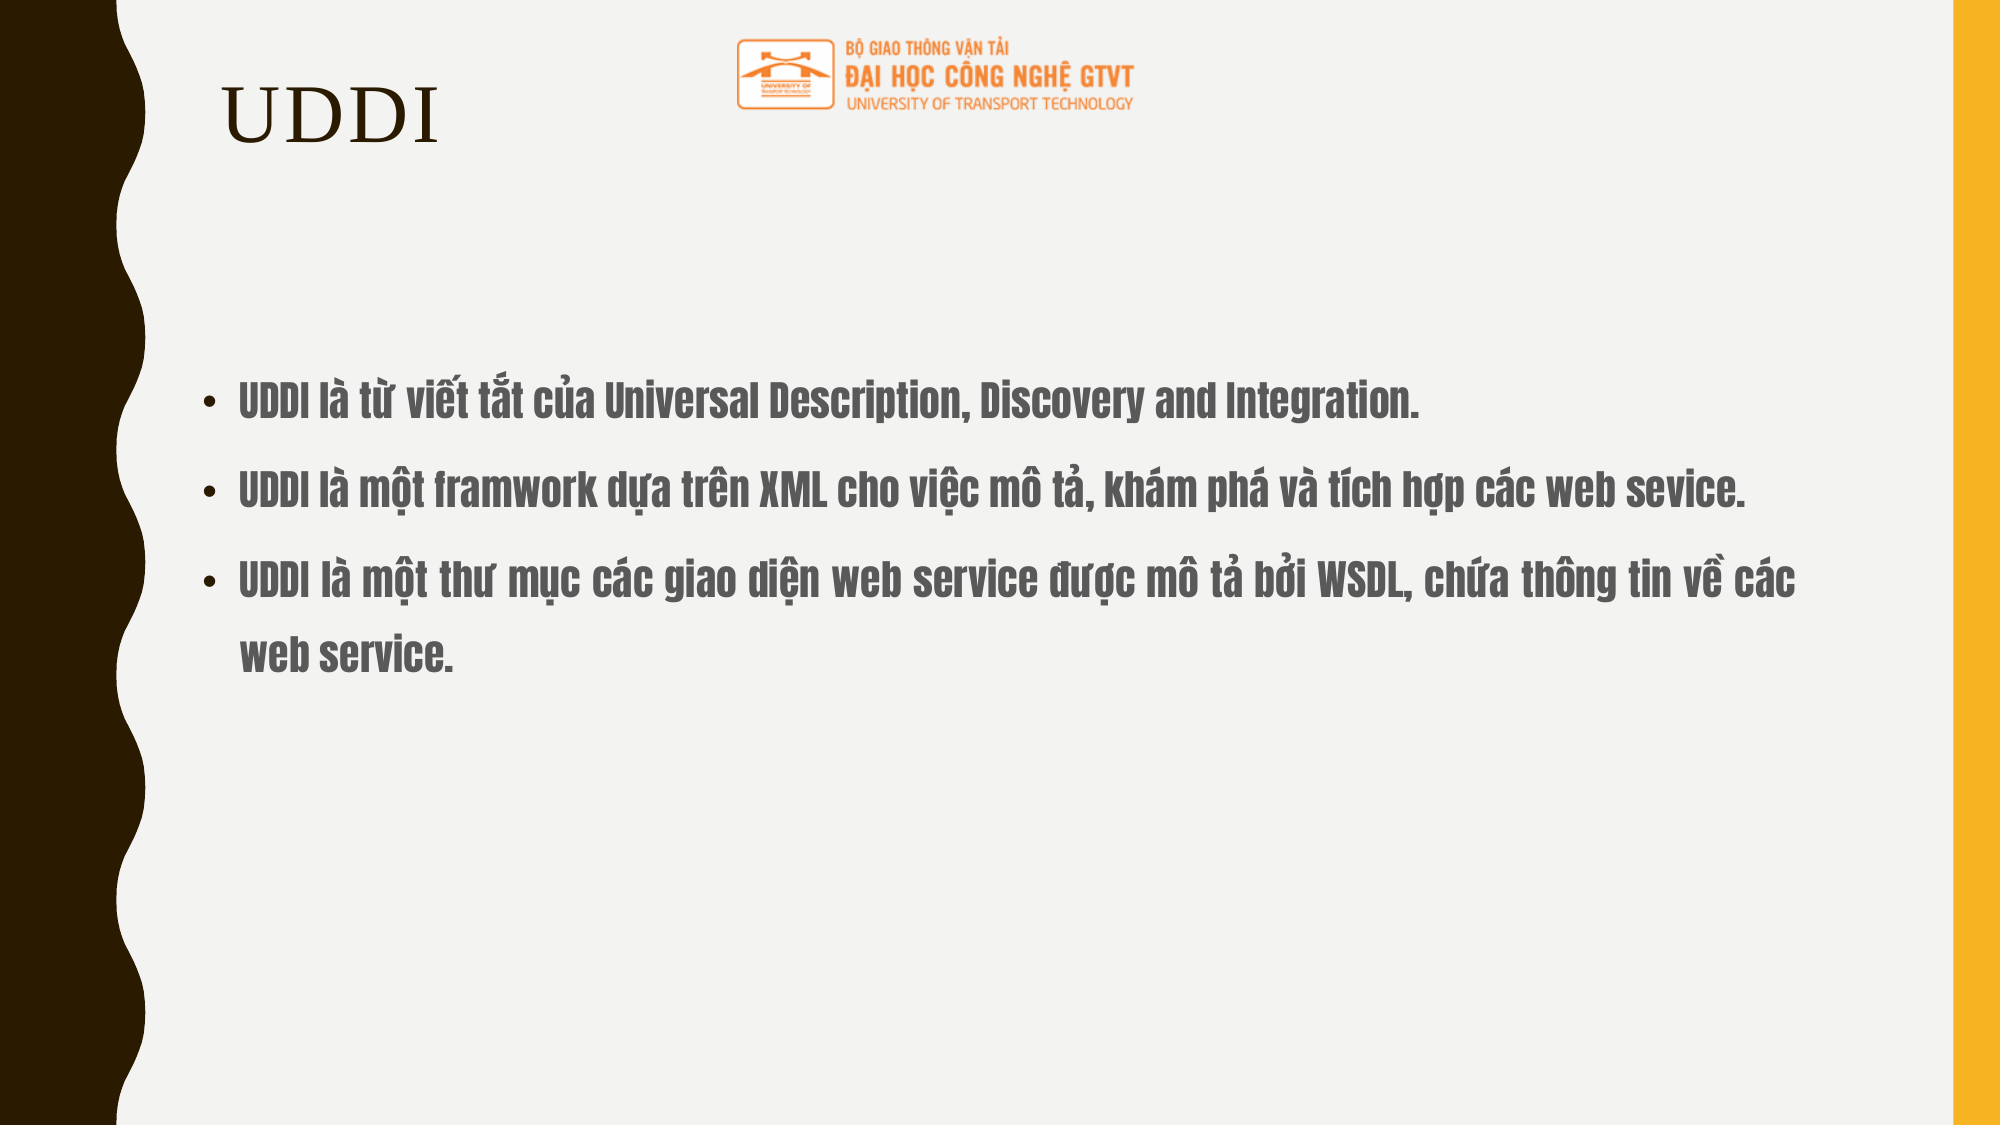

# UDDI
UDDI là từ viết tắt của Universal Description, Discovery and Integration.
UDDI là một framwork dựa trên XML cho việc mô tả, khám phá và tích hợp các web sevice.
UDDI là một thư mục các giao diện web service được mô tả bởi WSDL, chứa thông tin về các web service.